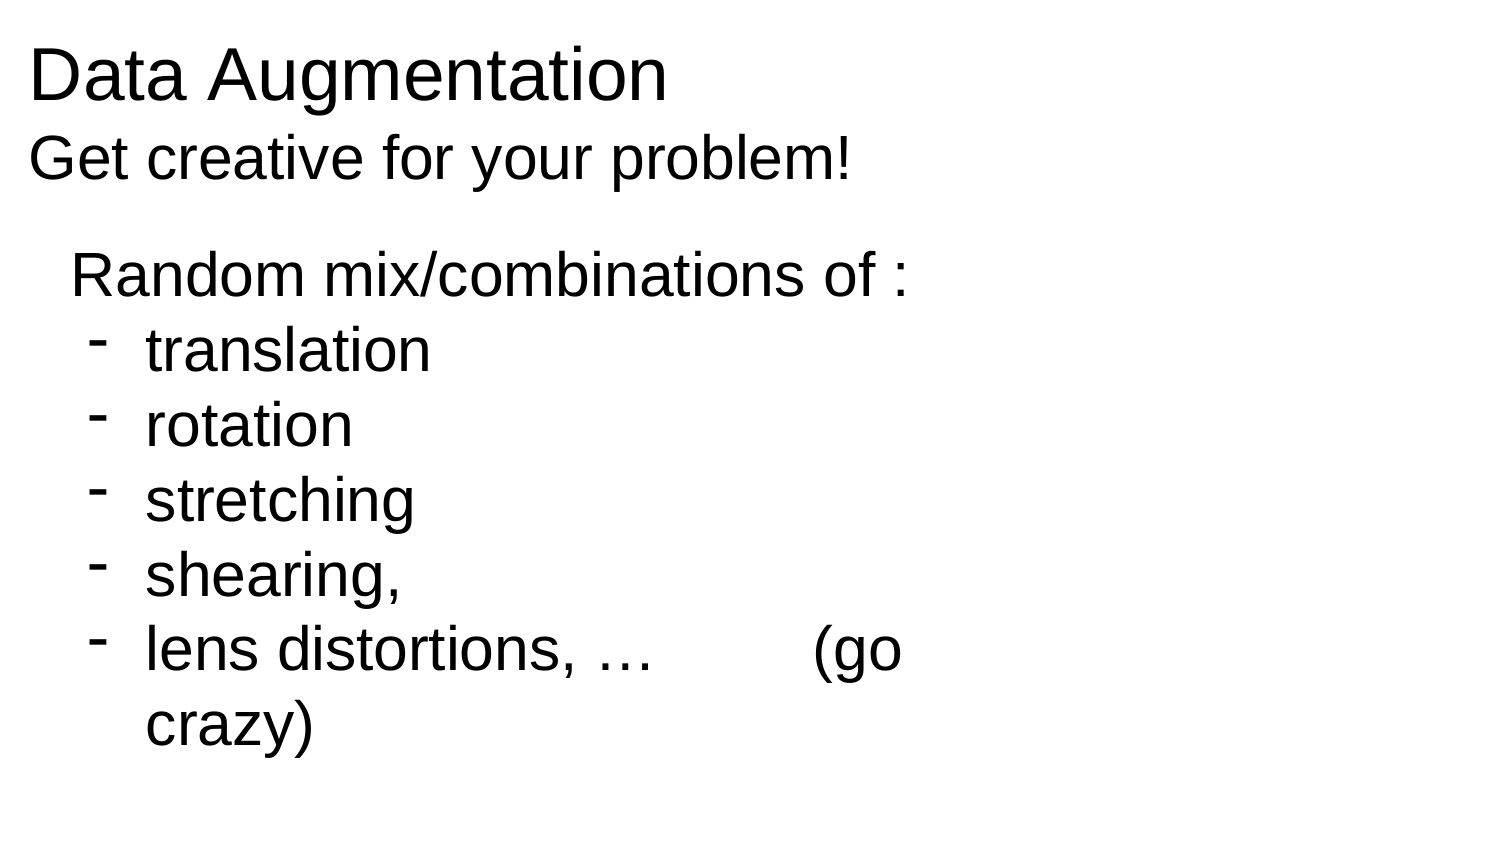

# Data Augmentation
Get creative for your problem!
Random mix/combinations of :
translation
rotation
stretching
shearing,
lens distortions, …	(go crazy)
Fei-Fei Li & Justin Johnson & Serena Yeung	Lecture 7 -	April 24, 2018